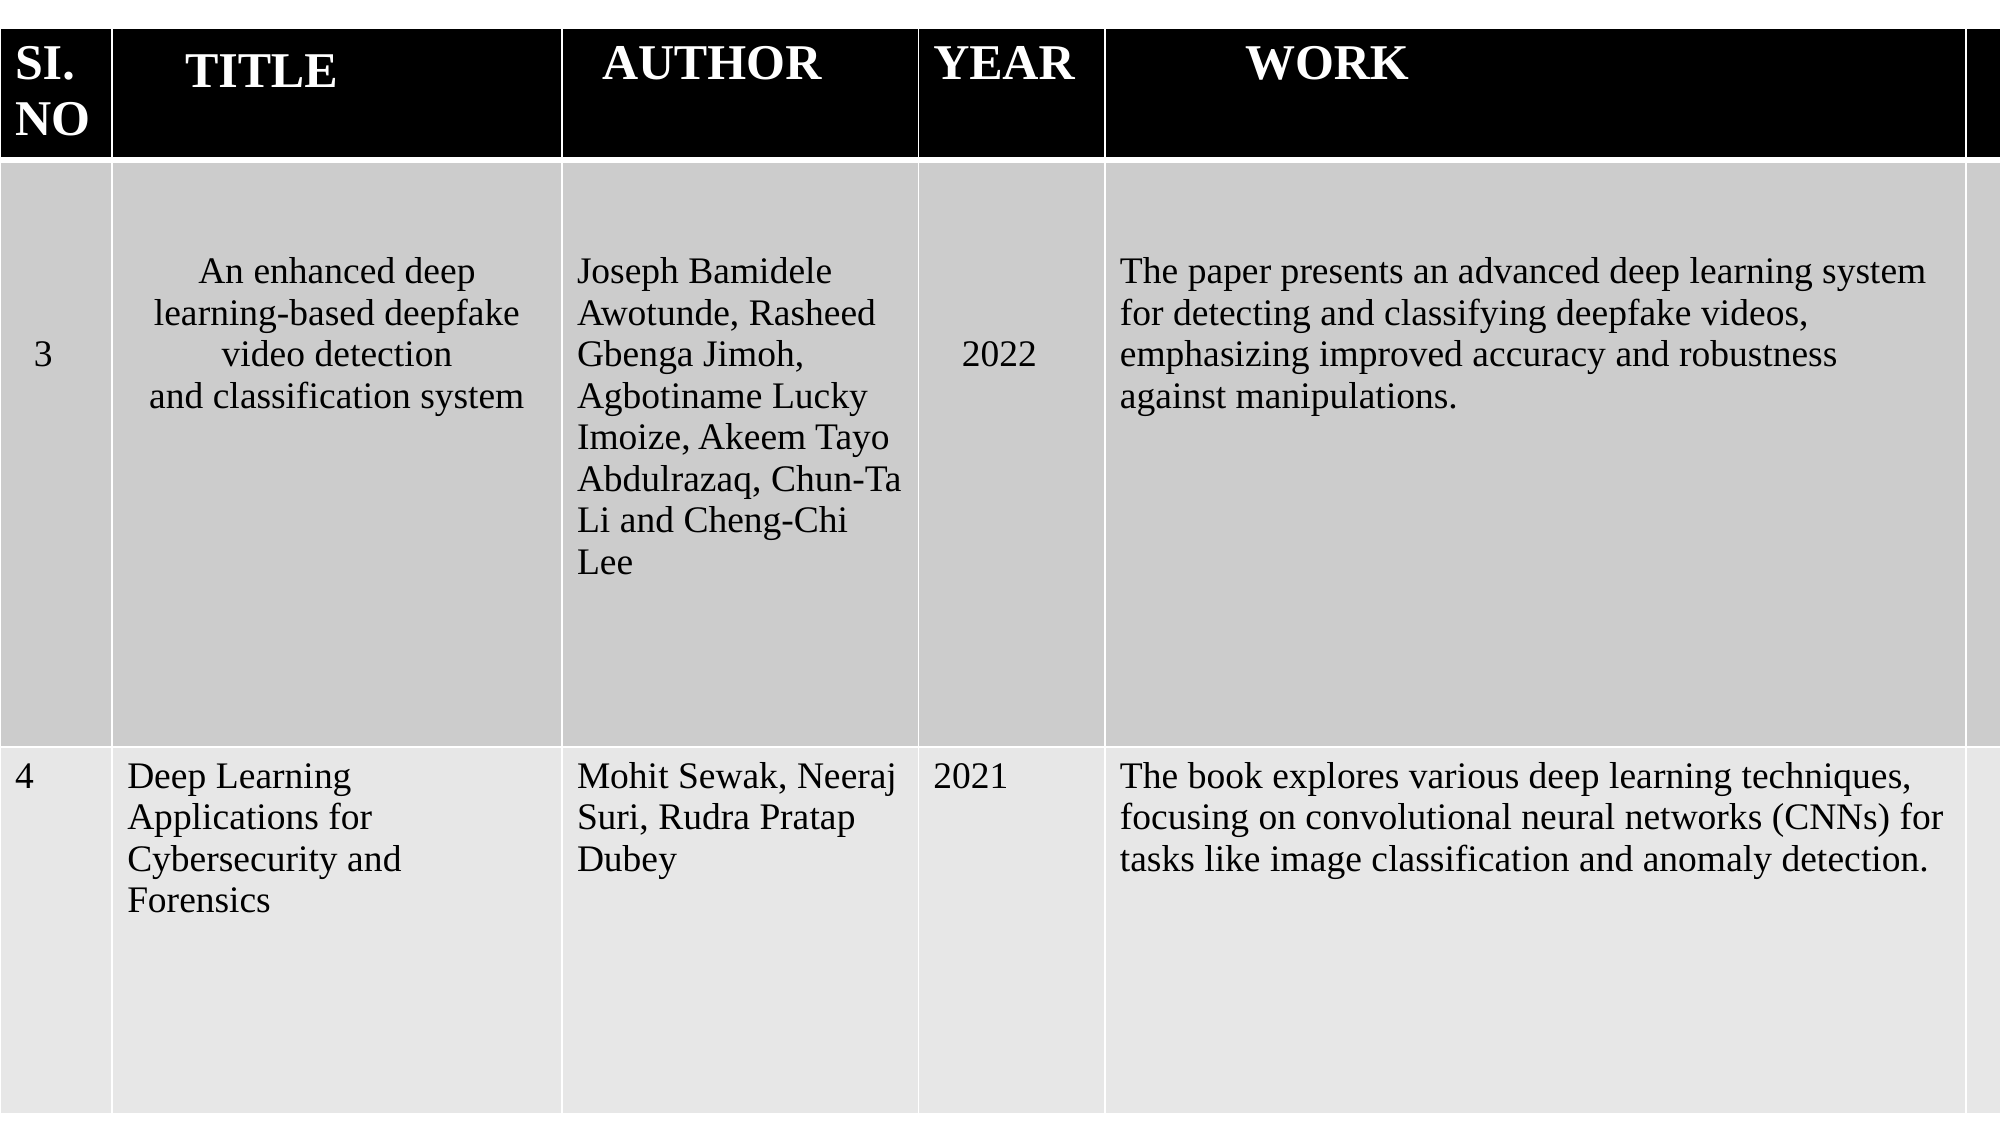

| SI.NO | TITLE | AUTHOR | YEAR | WORK |  |
| --- | --- | --- | --- | --- | --- |
| 3 | An enhanced deep learning-based deepfake video detection and classification system | Joseph Bamidele Awotunde, Rasheed Gbenga Jimoh, Agbotiname Lucky Imoize, Akeem Tayo Abdulrazaq, Chun-Ta Li and Cheng-Chi Lee | 2022 | The paper presents an advanced deep learning system for detecting and classifying deepfake videos, emphasizing improved accuracy and robustness against manipulations. |  |
| 4 | Deep Learning Applications for Cybersecurity and Forensics | Mohit Sewak, Neeraj Suri, Rudra Pratap Dubey | 2021 | The book explores various deep learning techniques, focusing on convolutional neural networks (CNNs) for tasks like image classification and anomaly detection. |  |